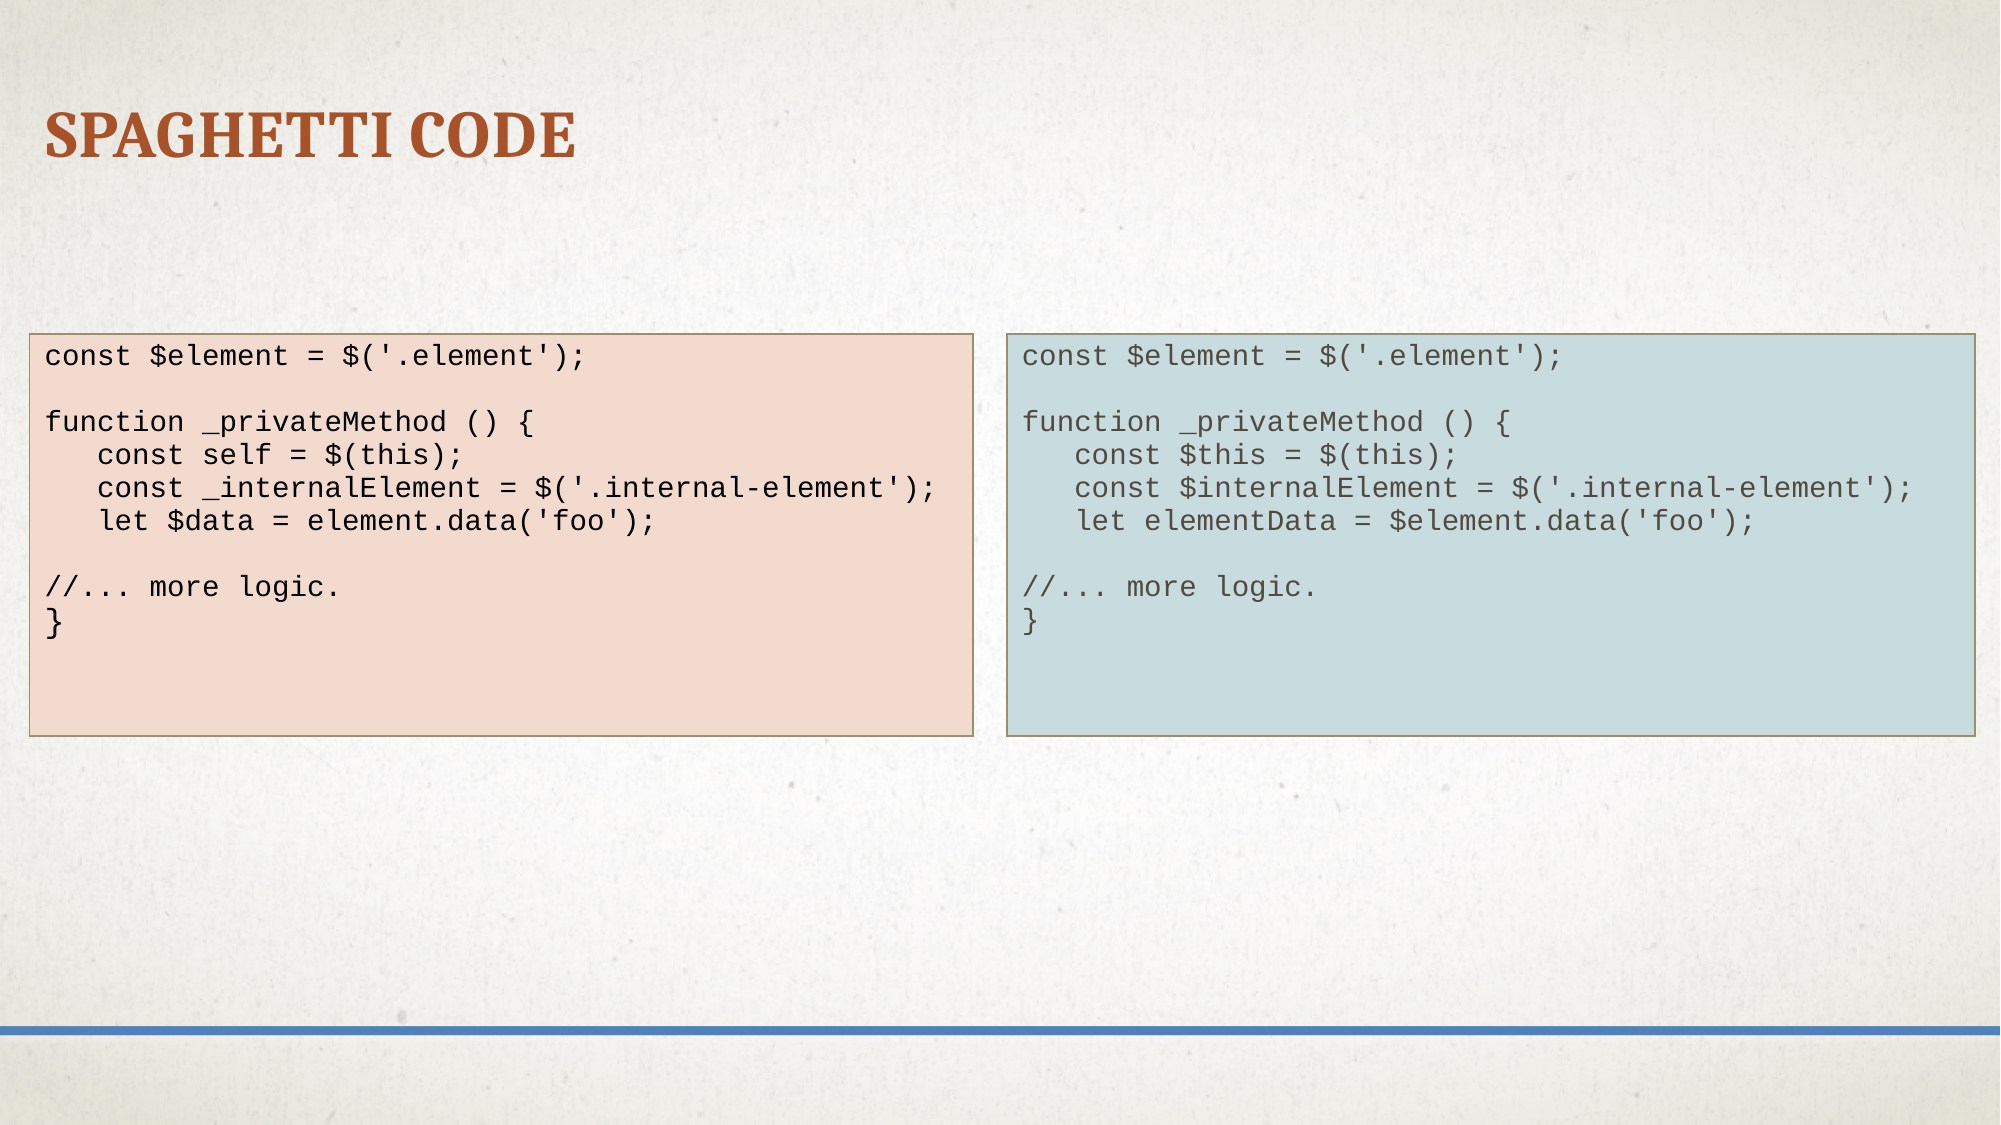

Spaghetti Code
| const $element = $('.element'); function \_privateMethod () { const self = $(this); const \_internalElement = $('.internal-element'); let $data = element.data('foo'); //... more logic. } |
| --- |
| const $element = $('.element'); function \_privateMethod () { const $this = $(this); const $internalElement = $('.internal-element'); let elementData = $element.data('foo'); //... more logic. } |
| --- |